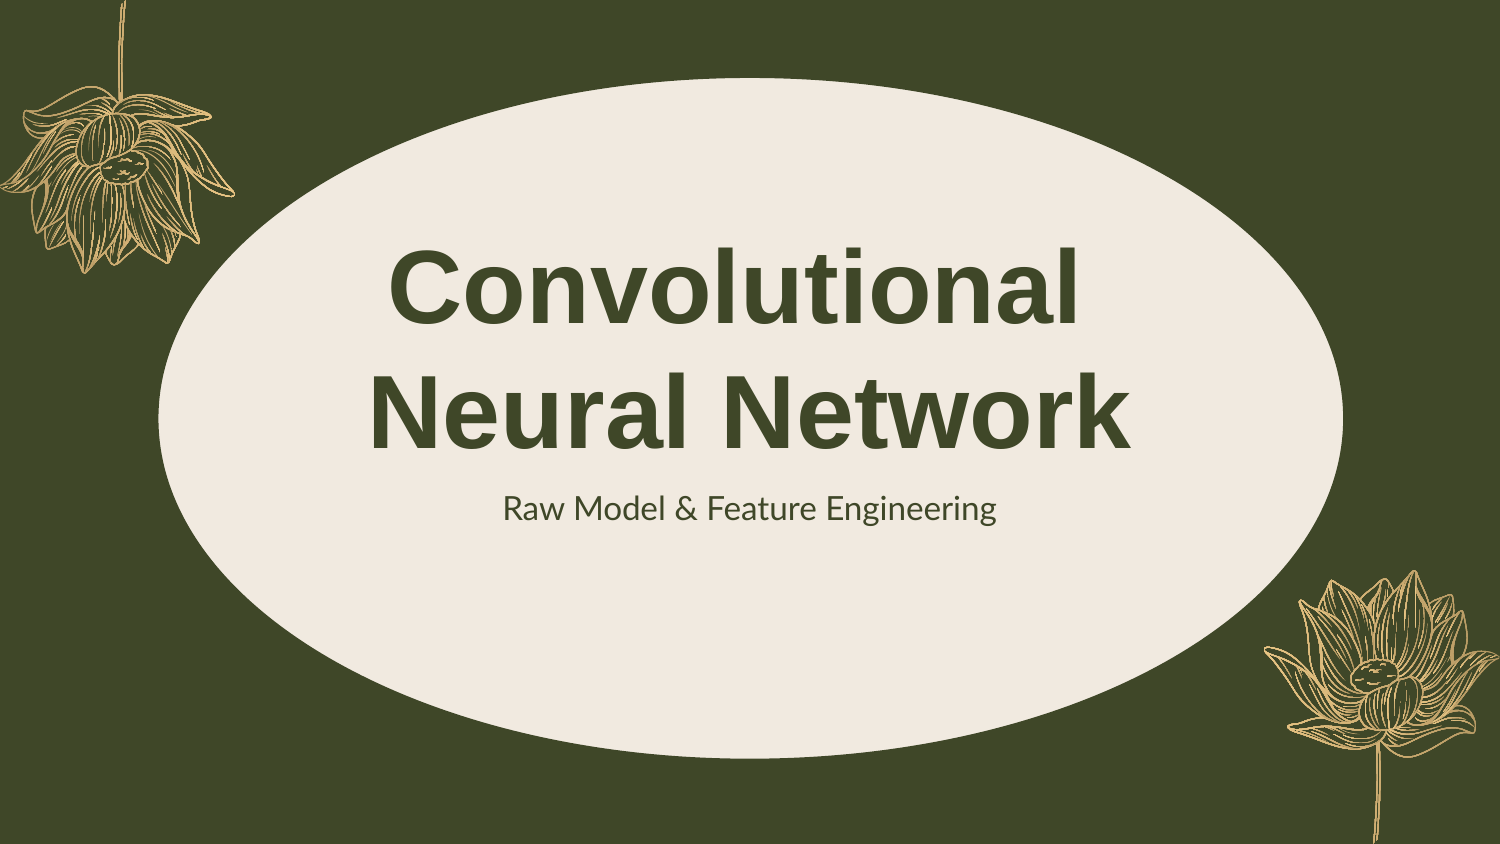

# Convolutional Neural Network
EXPERIMENTS
Raw Model & Feature Engineering